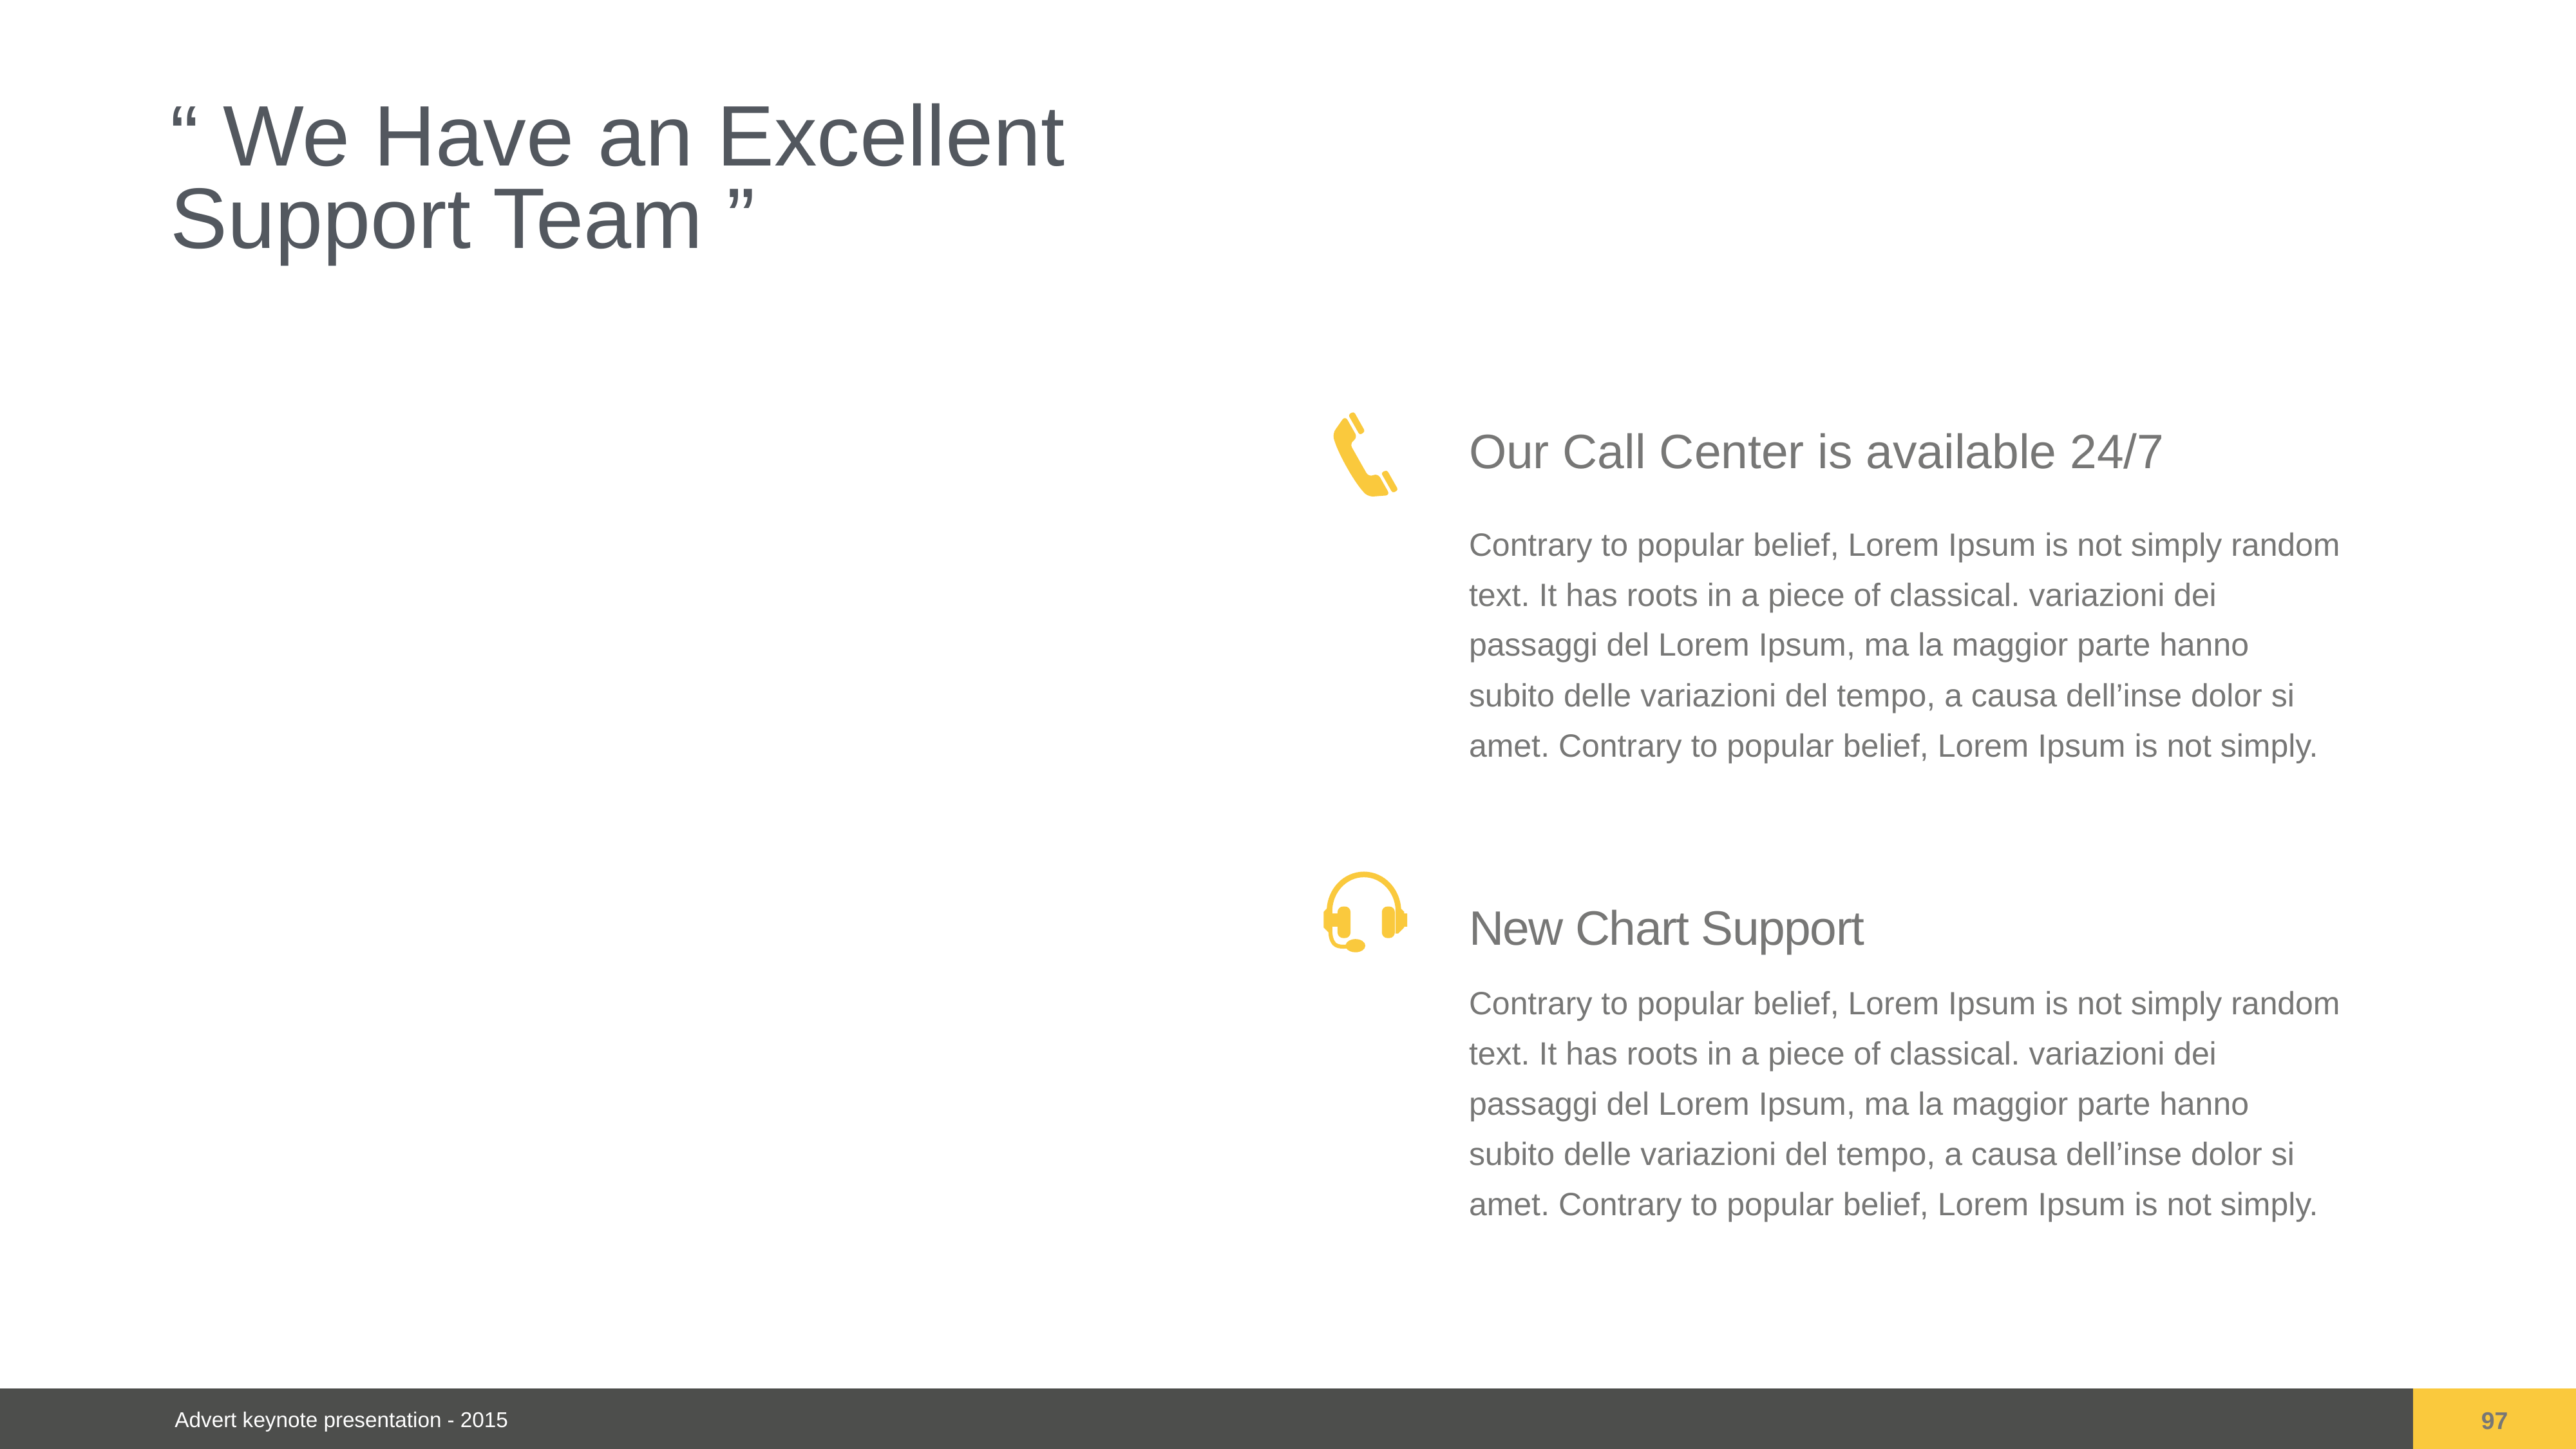

“ We Have an Excellent Support Team ”

Our Call Center is available 24/7

Contrary to popular belief, Lorem Ipsum is not simply random text. It has roots in a piece of classical. variazioni dei passaggi del Lorem Ipsum, ma la maggior parte hanno subito delle variazioni del tempo, a causa dell’inse dolor si amet. Contrary to popular belief, Lorem Ipsum is not simply.

New Chart Support
Contrary to popular belief, Lorem Ipsum is not simply random text. It has roots in a piece of classical. variazioni dei passaggi del Lorem Ipsum, ma la maggior parte hanno subito delle variazioni del tempo, a causa dell’inse dolor si amet. Contrary to popular belief, Lorem Ipsum is not simply.
97